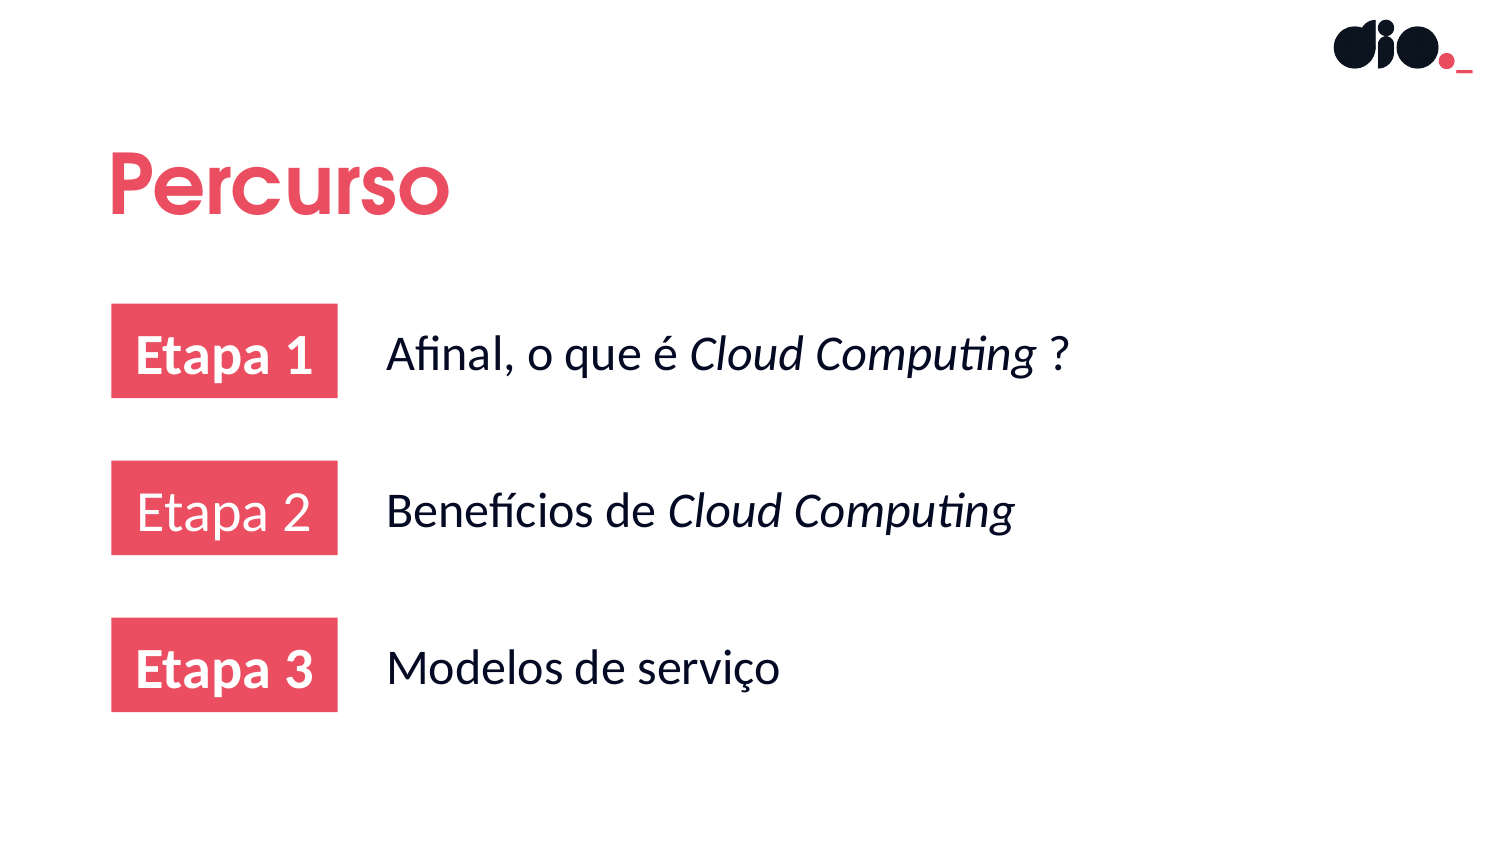

Percurso
Etapa 1
Afinal, o que é Cloud Computing ?
Etapa 2
Benefícios de Cloud Computing
Etapa 3
Modelos de serviço